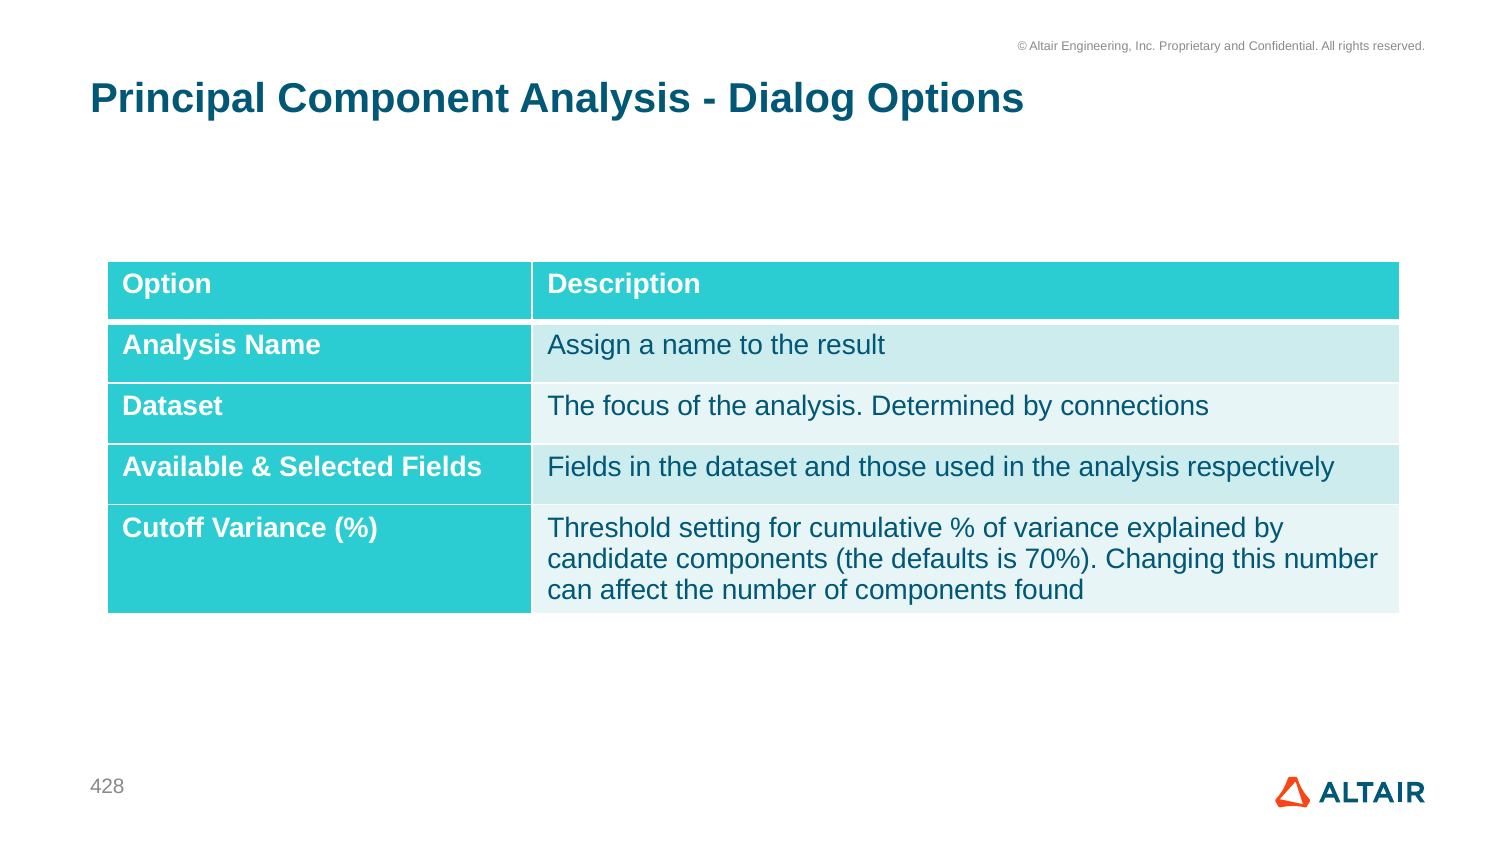

# Principal Component Analysis - Dialog Options
| Option | Description |
| --- | --- |
| Analysis Name | Assign a name to the result |
| Dataset | The focus of the analysis. Determined by connections |
| Available & Selected Fields | Fields in the dataset and those used in the analysis respectively |
| Cutoff Variance (%) | Threshold setting for cumulative % of variance explained by candidate components (the defaults is 70%). Changing this number can affect the number of components found |
428